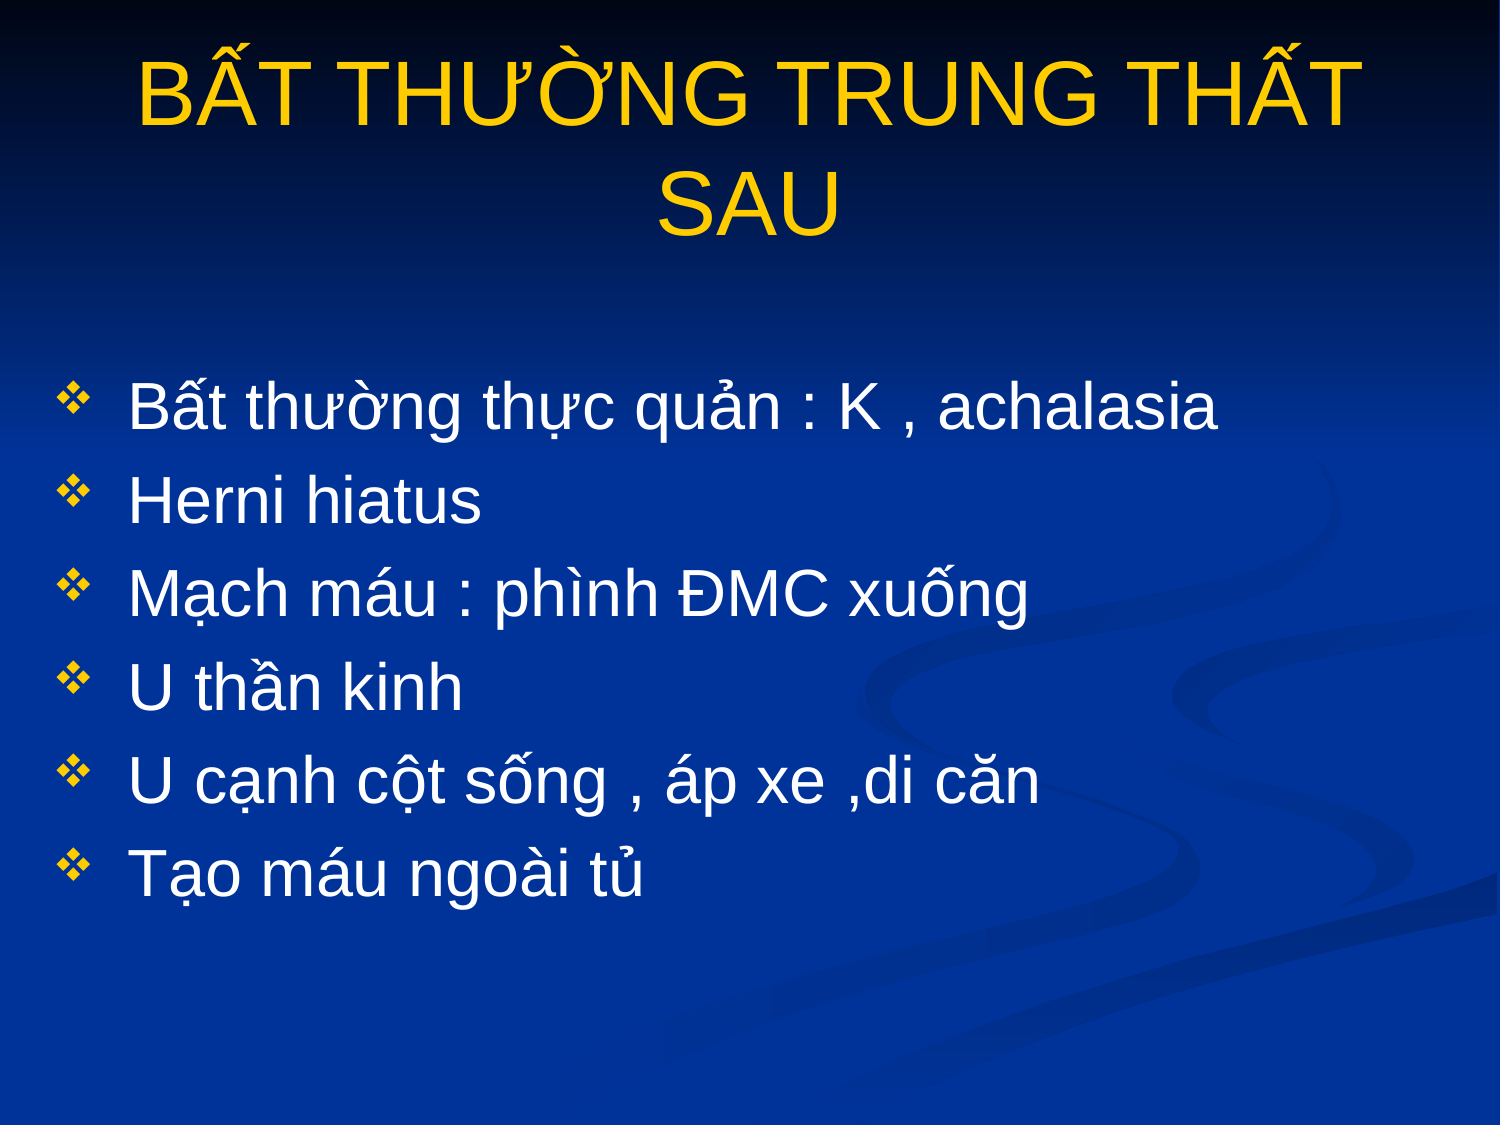

# BẤT THƯỜNG TRUNG THẤT SAU

Bất thường thực quản : K , achalasia
Herni hiatus
Mạch máu : phình ĐMC xuống
U thần kinh
U cạnh cột sống , áp xe ,di căn
Tạo máu ngoài tủ